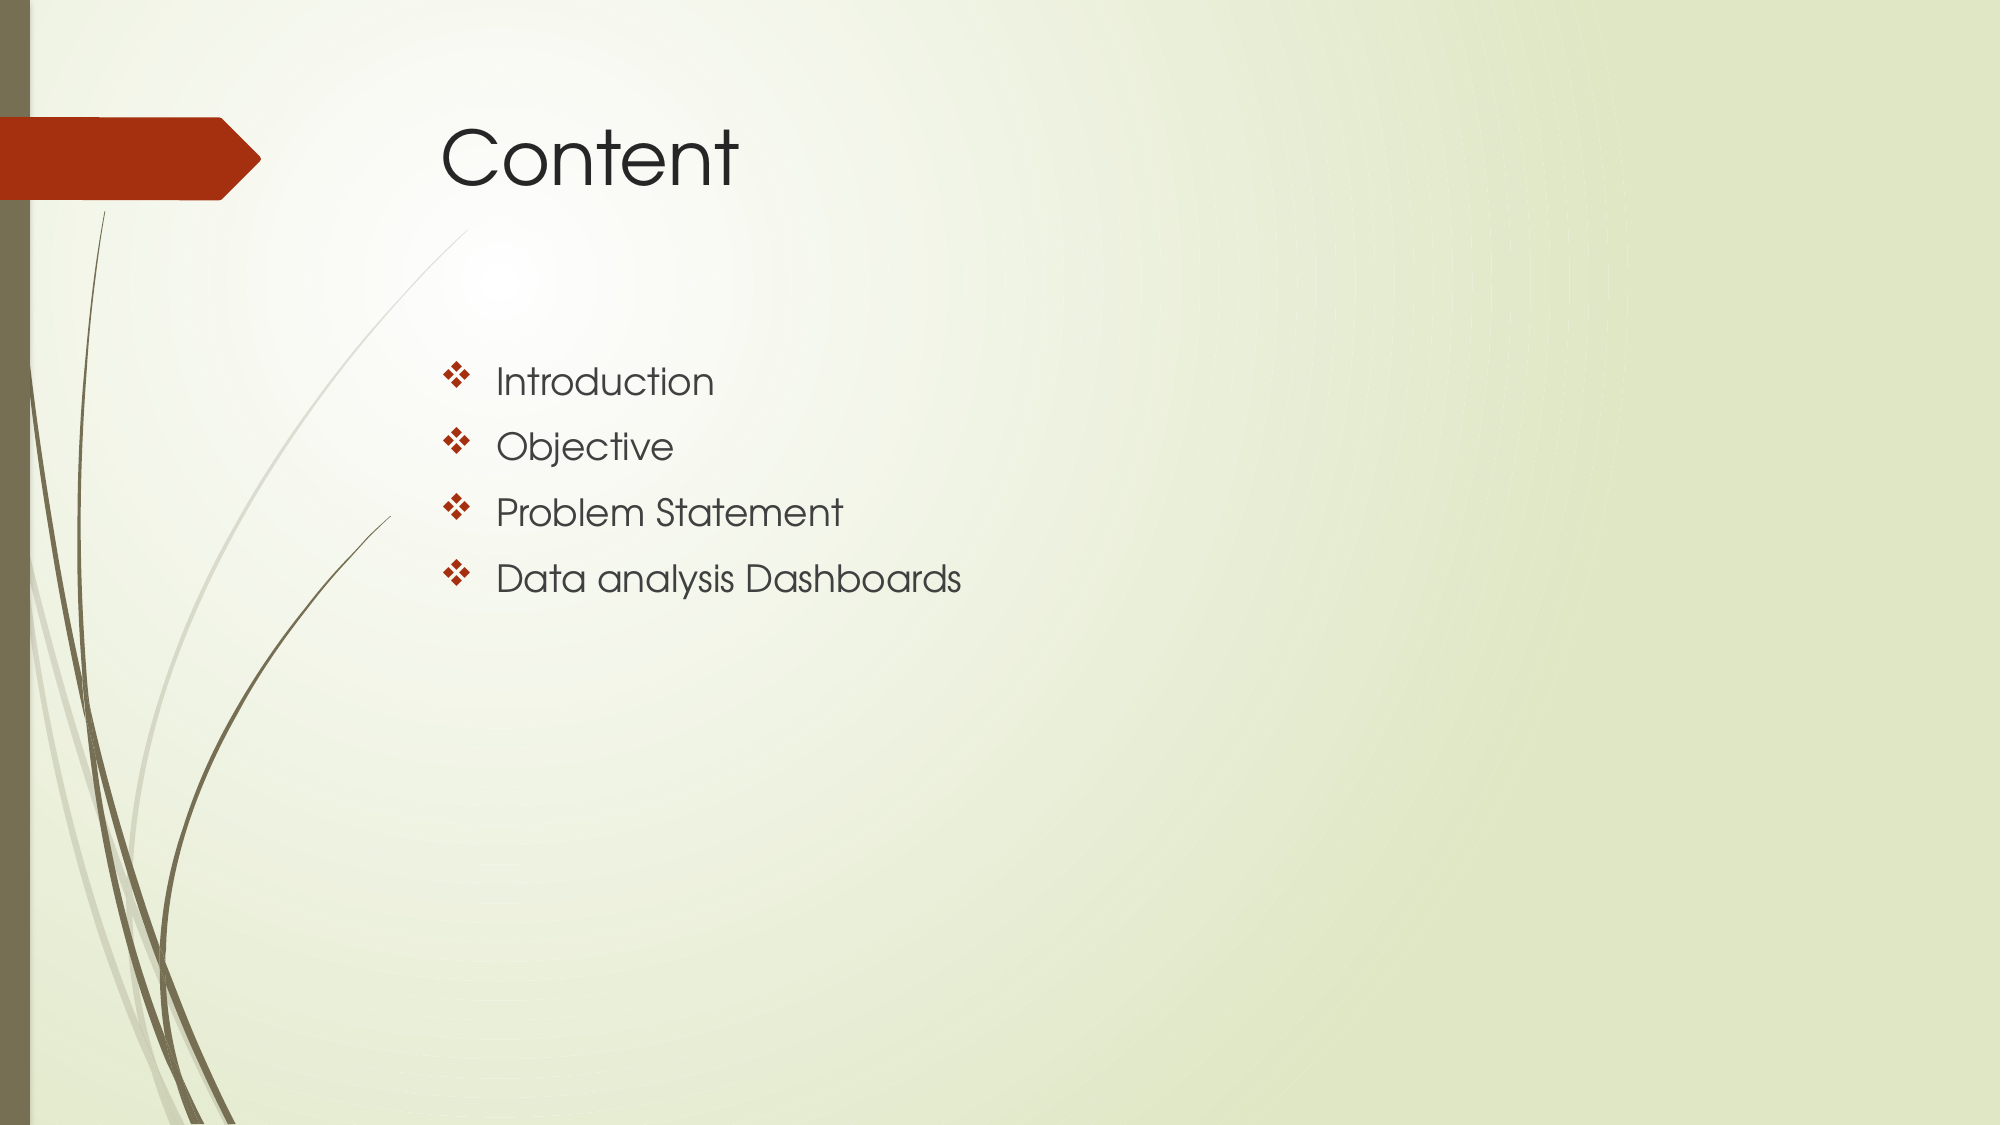

# Content
Introduction
Objective
Problem Statement
Data analysis Dashboards